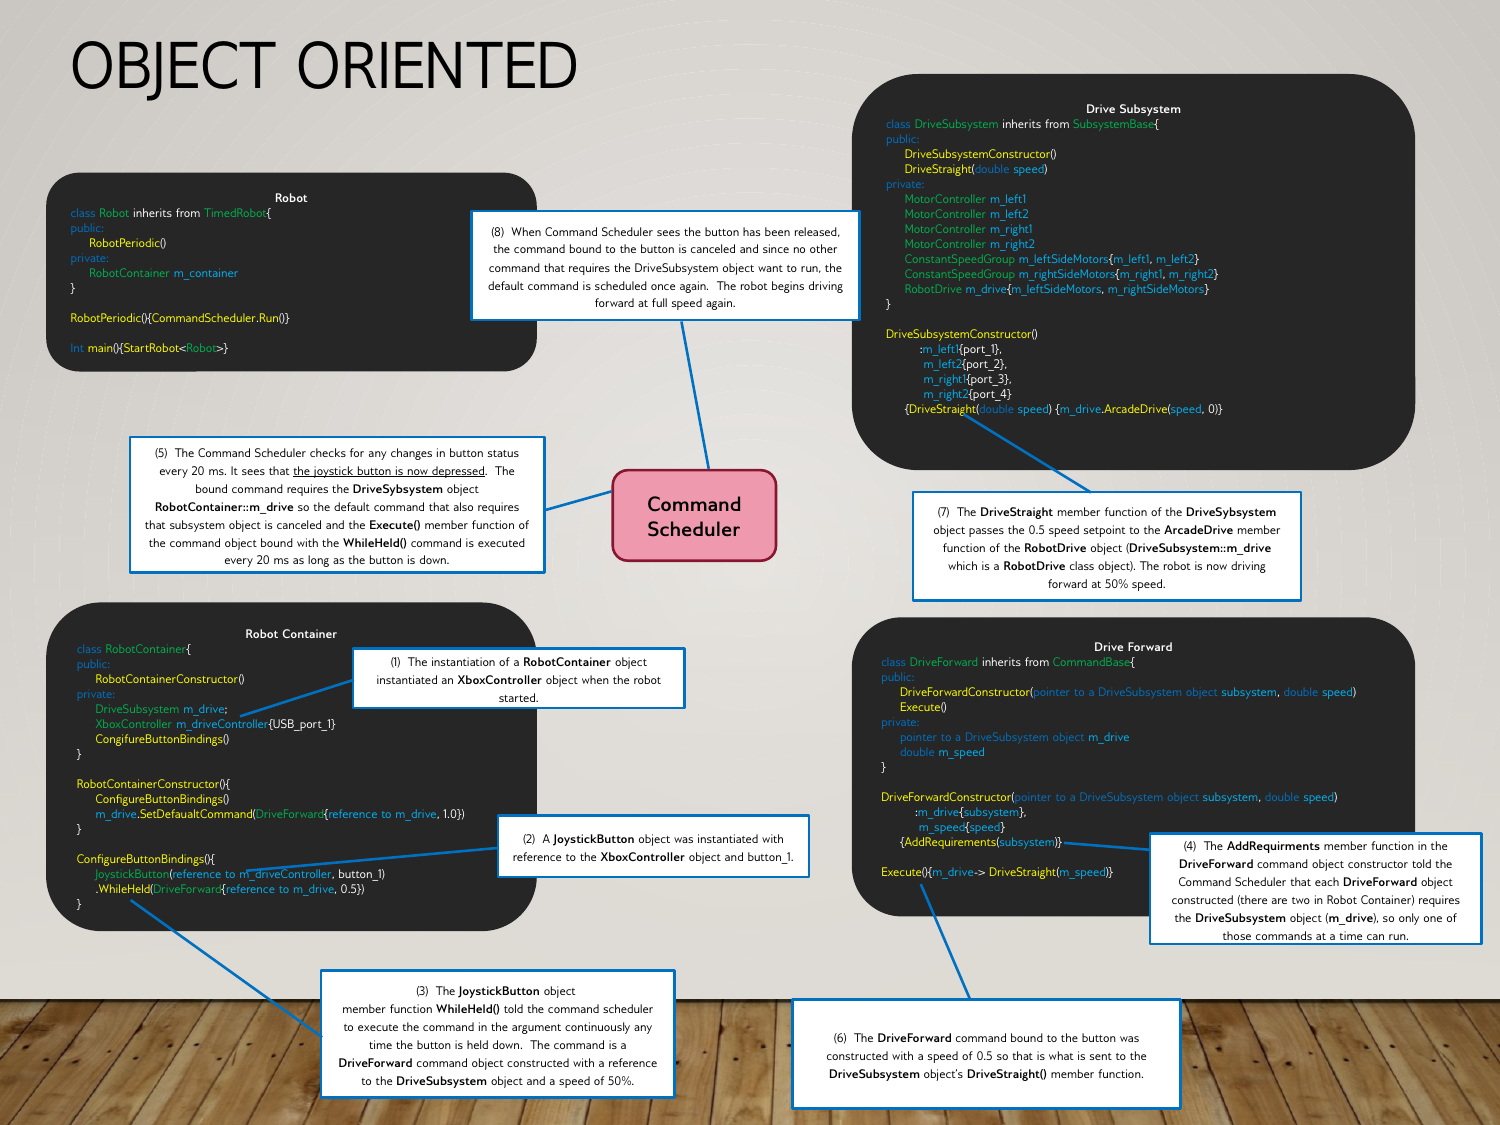

# Object Oriented
Drive Subsystem
class DriveSubsystem inherits from SubsystemBase{
public:
     DriveSubsystemConstructor()
     DriveStraight(double speed)
private:
     MotorController m_left1
     MotorController m_left2
     MotorController m_right1
     MotorController m_right2
     ConstantSpeedGroup m_leftSideMotors{m_left1, m_left2}
     ConstantSpeedGroup m_rightSideMotors{m_right1, m_right2}
     RobotDrive m_drive{m_leftSideMotors, m_rightSideMotors}
}

DriveSubsystemConstructor()
         :m_left1{port_1},
          m_left2{port_2},
          m_right1{port_3},
          m_right2{port_4}
     {DriveStraight(double speed) {m_drive.ArcadeDrive(speed, 0)}
Robot
class Robot inherits from TimedRobot{
public:
     RobotPeriodic()
private:
     RobotContainer m_container
}

RobotPeriodic(){CommandScheduler.Run()}

Int main(){StartRobot<Robot>}

(8)  When Command Scheduler sees the button has been released, the command bound to the button is canceled and since no other command that requires the DriveSubsystem object want to run, the default command is scheduled once again.  The robot begins driving forward at full speed again.
(5)  The Command Scheduler checks for any changes in button status every 20 ms. It sees that the joystick button is now depressed.  The bound command requires the DriveSybsystem object RobotContainer::m_drive so the default command that also requires that subsystem object is canceled and the Execute() member function of the command object bound with the WhileHeld() command is executed every 20 ms as long as the button is down.
Command Scheduler
(7)  The DriveStraight member function of the DriveSybsystem object passes the 0.5 speed setpoint to the ArcadeDrive member function of the RobotDrive object (DriveSubsystem::m_drive which is a RobotDrive class object). The robot is now driving forward at 50% speed.
Robot Container
class RobotContainer{
public:
     RobotContainerConstructor()
private:
     DriveSubsystem m_drive;
     XboxController m_driveController{USB_port_1}
     CongifureButtonBindings()
}

RobotContainerConstructor(){
     ConfigureButtonBindings()
     m_drive.SetDefaualtCommand(DriveForward{reference to m_drive, 1.0})
}

ConfigureButtonBindings(){
     JoystickButton(reference to m_driveController, button_1)
     .WhileHeld(DriveForward{reference to m_drive, 0.5})
}

Drive Forward
class DriveForward inherits from CommandBase{
public:
     DriveForwardConstructor(pointer to a DriveSubsystem object subsystem, double speed)
     Execute()
private:
     pointer to a DriveSubsystem object m_drive
     double m_speed
}

DriveForwardConstructor(pointer to a DriveSubsystem object subsystem, double speed)
         :m_drive{subsystem},
          m_speed{speed}
     {AddRequirements(subsystem)}

Execute(){m_drive-> DriveStraight(m_speed)}
(1)  The instantiation of a RobotContainer object instantiated an XboxController object when the robot started.
(2)  A JoystickButton object was instantiated with reference to the XboxController object and button_1.
(4)  The AddRequirments member function in the DriveForward command object constructor told the Command Scheduler that each DriveForward object constructed (there are two in Robot Container) requires the DriveSubsystem object (m_drive), so only one of those commands at a time can run.
(3)  The JoystickButton object
member function WhileHeld() told the command scheduler to execute the command in the argument continuously any time the button is held down.  The command is a DriveForward command object constructed with a reference to the DriveSubsystem object and a speed of 50%.
(6)  The DriveForward command bound to the button was constructed with a speed of 0.5 so that is what is sent to the DriveSubsystem object’s DriveStraight() member function.